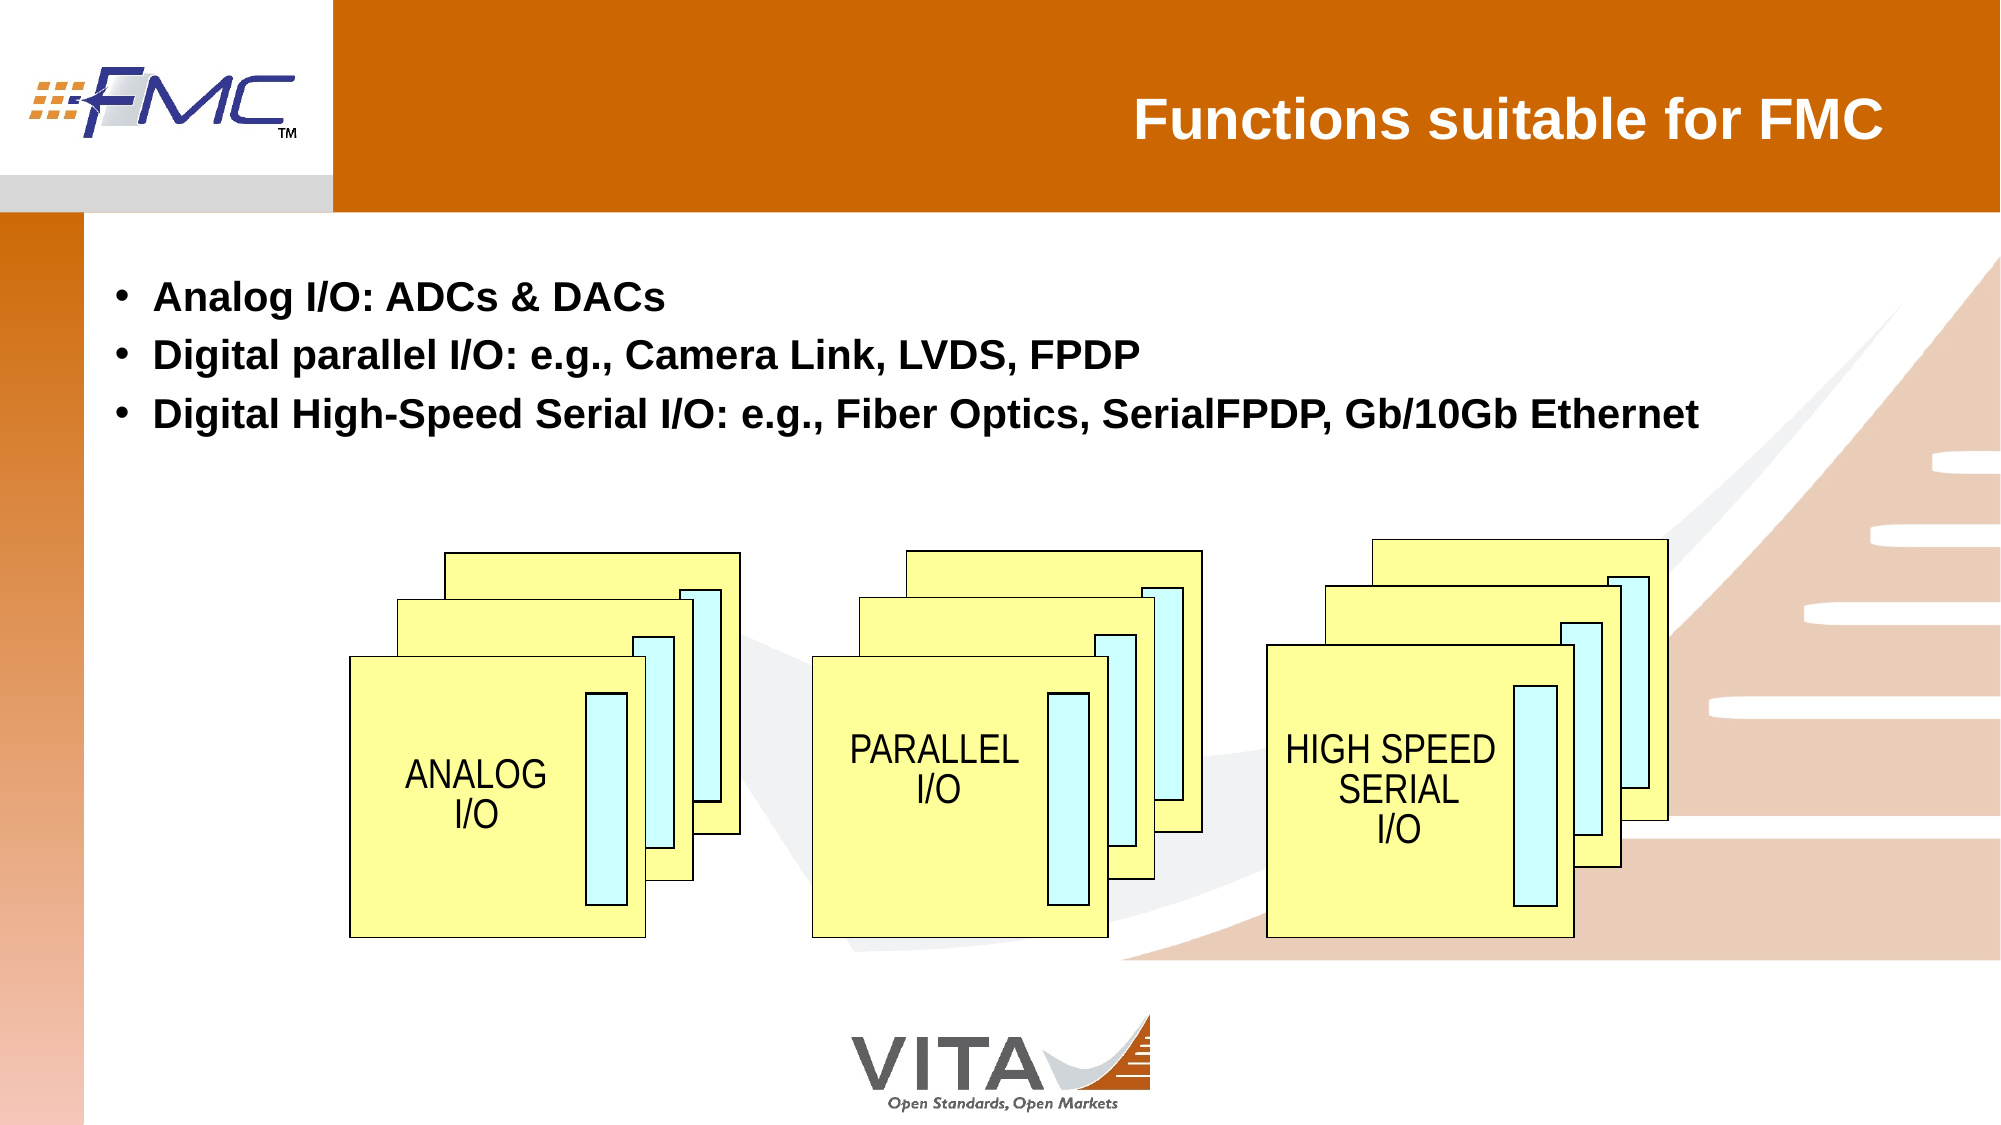

# Functions suitable for FMC
Analog I/O: ADCs & DACs
Digital parallel I/O: e.g., Camera Link, LVDS, FPDP
Digital High-Speed Serial I/O: e.g., Fiber Optics, SerialFPDP, Gb/10Gb Ethernet
ADC
ADC
ADC

ADC

ADC
ADC

HIGH SPEED
SERIAL
I/O
ANALOG
I/O
PARALLEL
I/O